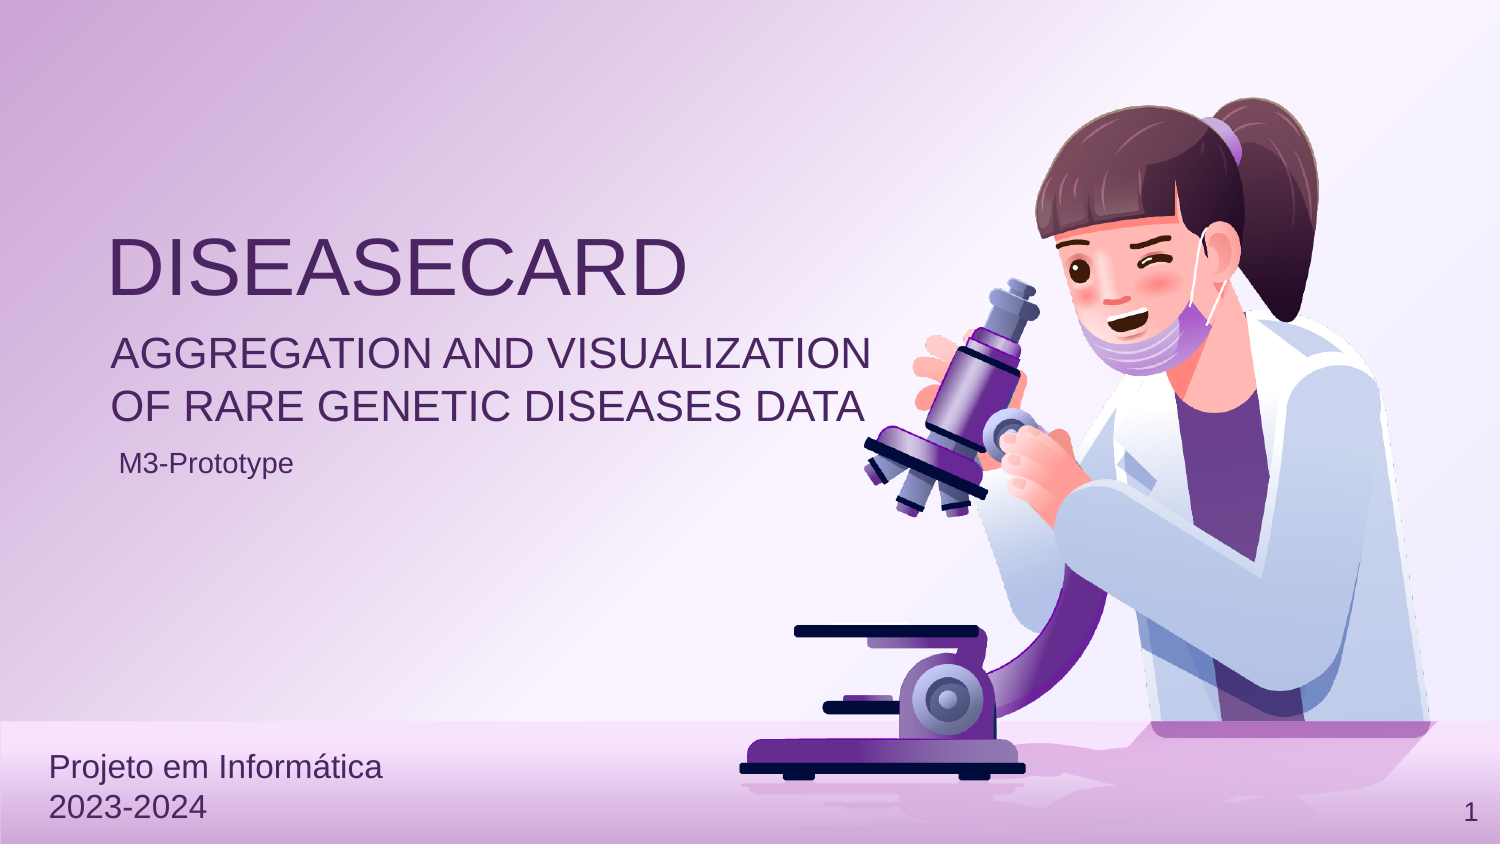

# DISEASECARD
AGGREGATION AND VISUALIZATION OF RARE GENETIC DISEASES DATA
M3-Prototype
Projeto em Informática
2023-2024

1